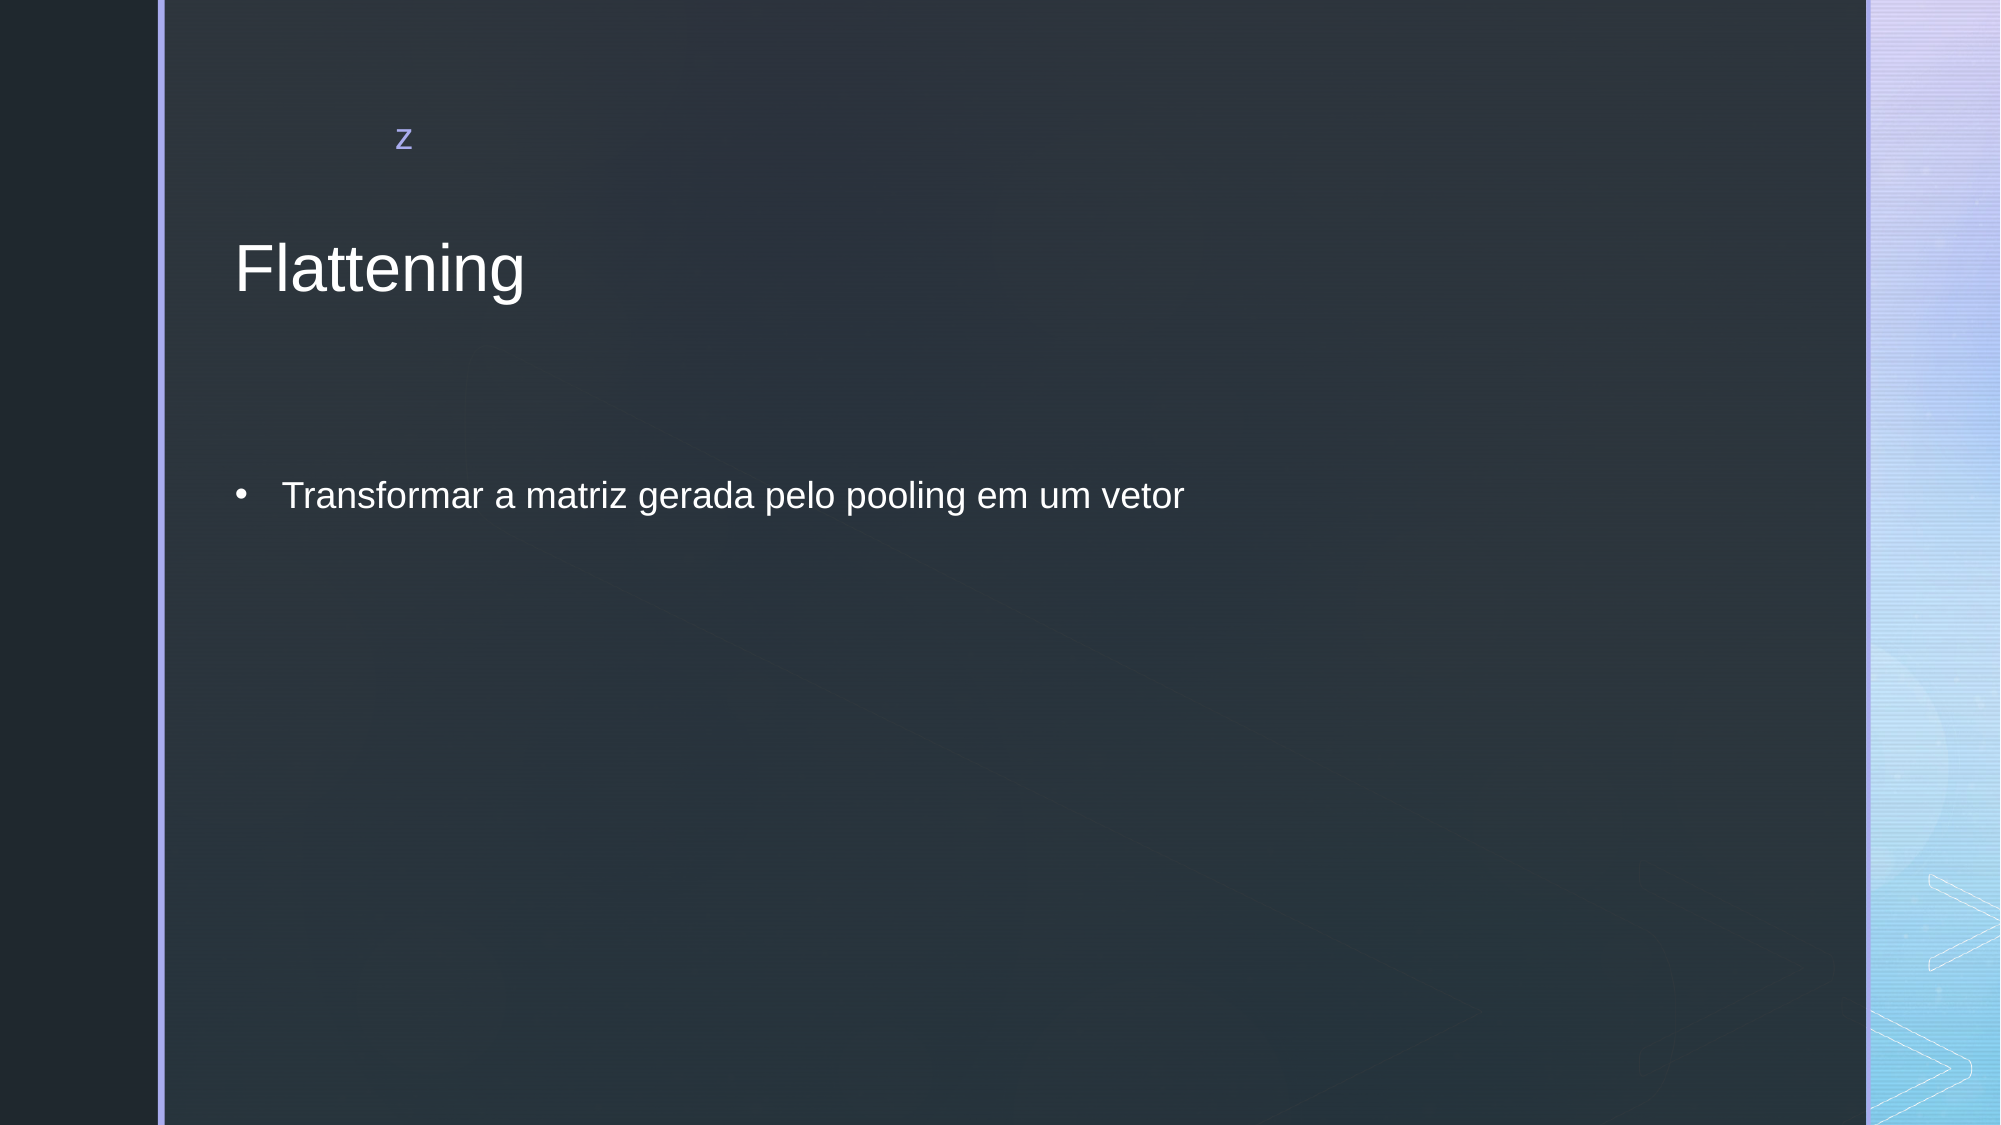

Flattening
Transformar a matriz gerada pelo pooling em um vetor